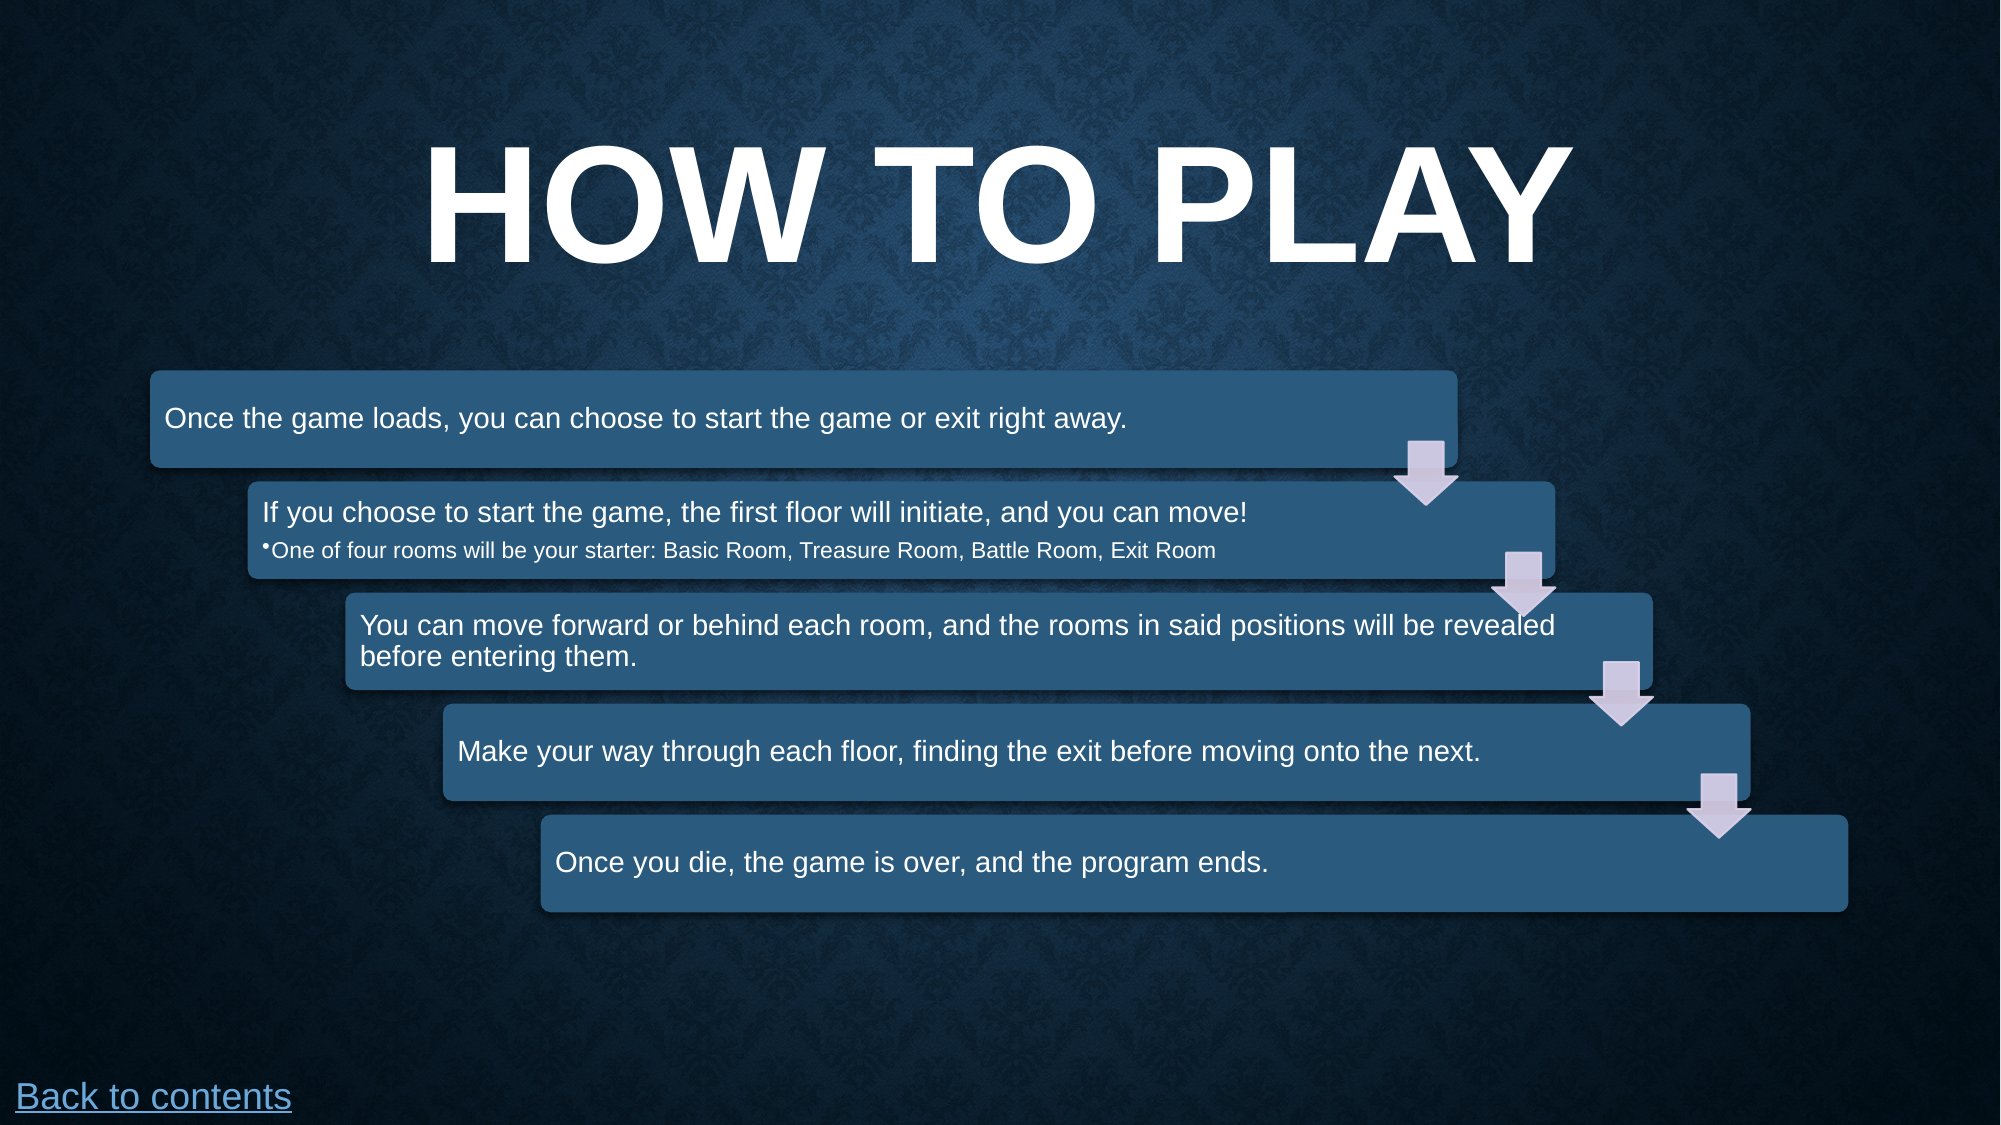

# How to play
Once the game loads, you can choose to start the game or exit right away.
If you choose to start the game, the first floor will initiate, and you can move!
One of four rooms will be your starter: Basic Room, Treasure Room, Battle Room, Exit Room
You can move forward or behind each room, and the rooms in said positions will be revealed before entering them.
Make your way through each floor, finding the exit before moving onto the next.
Once you die, the game is over, and the program ends.

Back to contents